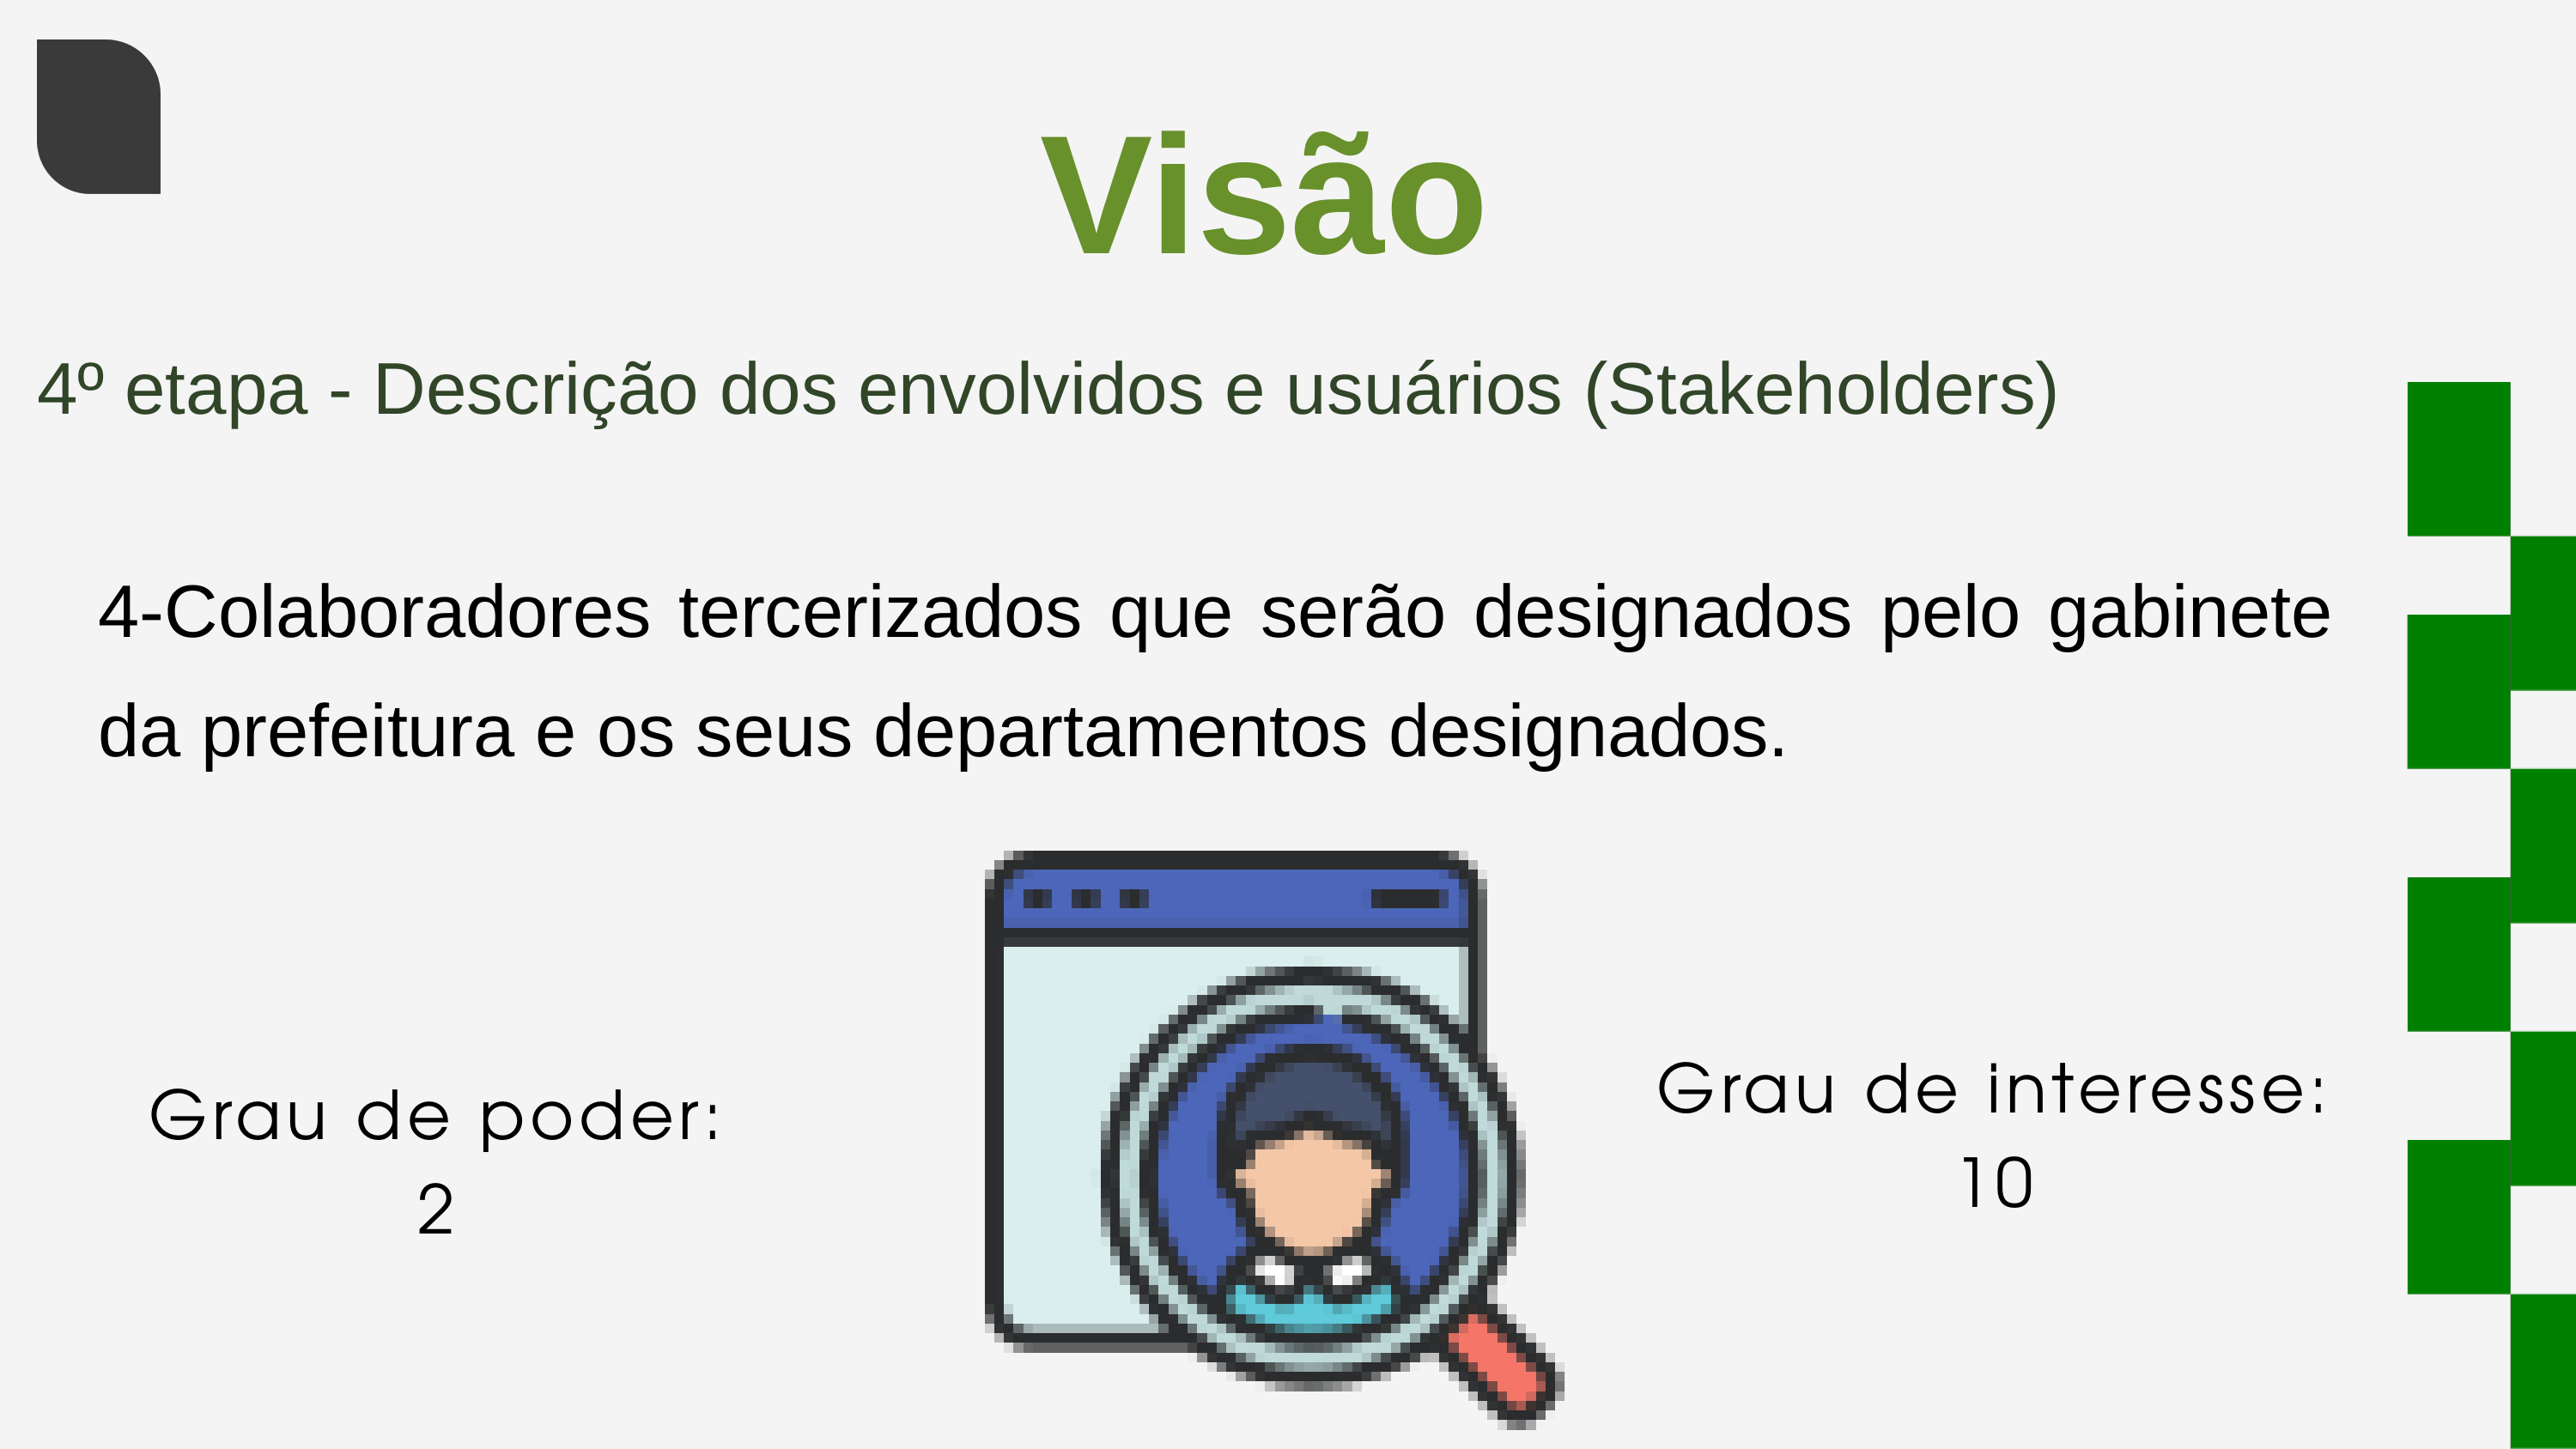

Visão
4º etapa - Descrição dos envolvidos e usuários (Stakeholders)

4-Colaboradores tercerizados que serão designados pelo gabinete da prefeitura e os seus departamentos designados.

Grau de interesse:
10
Grau de poder:
2